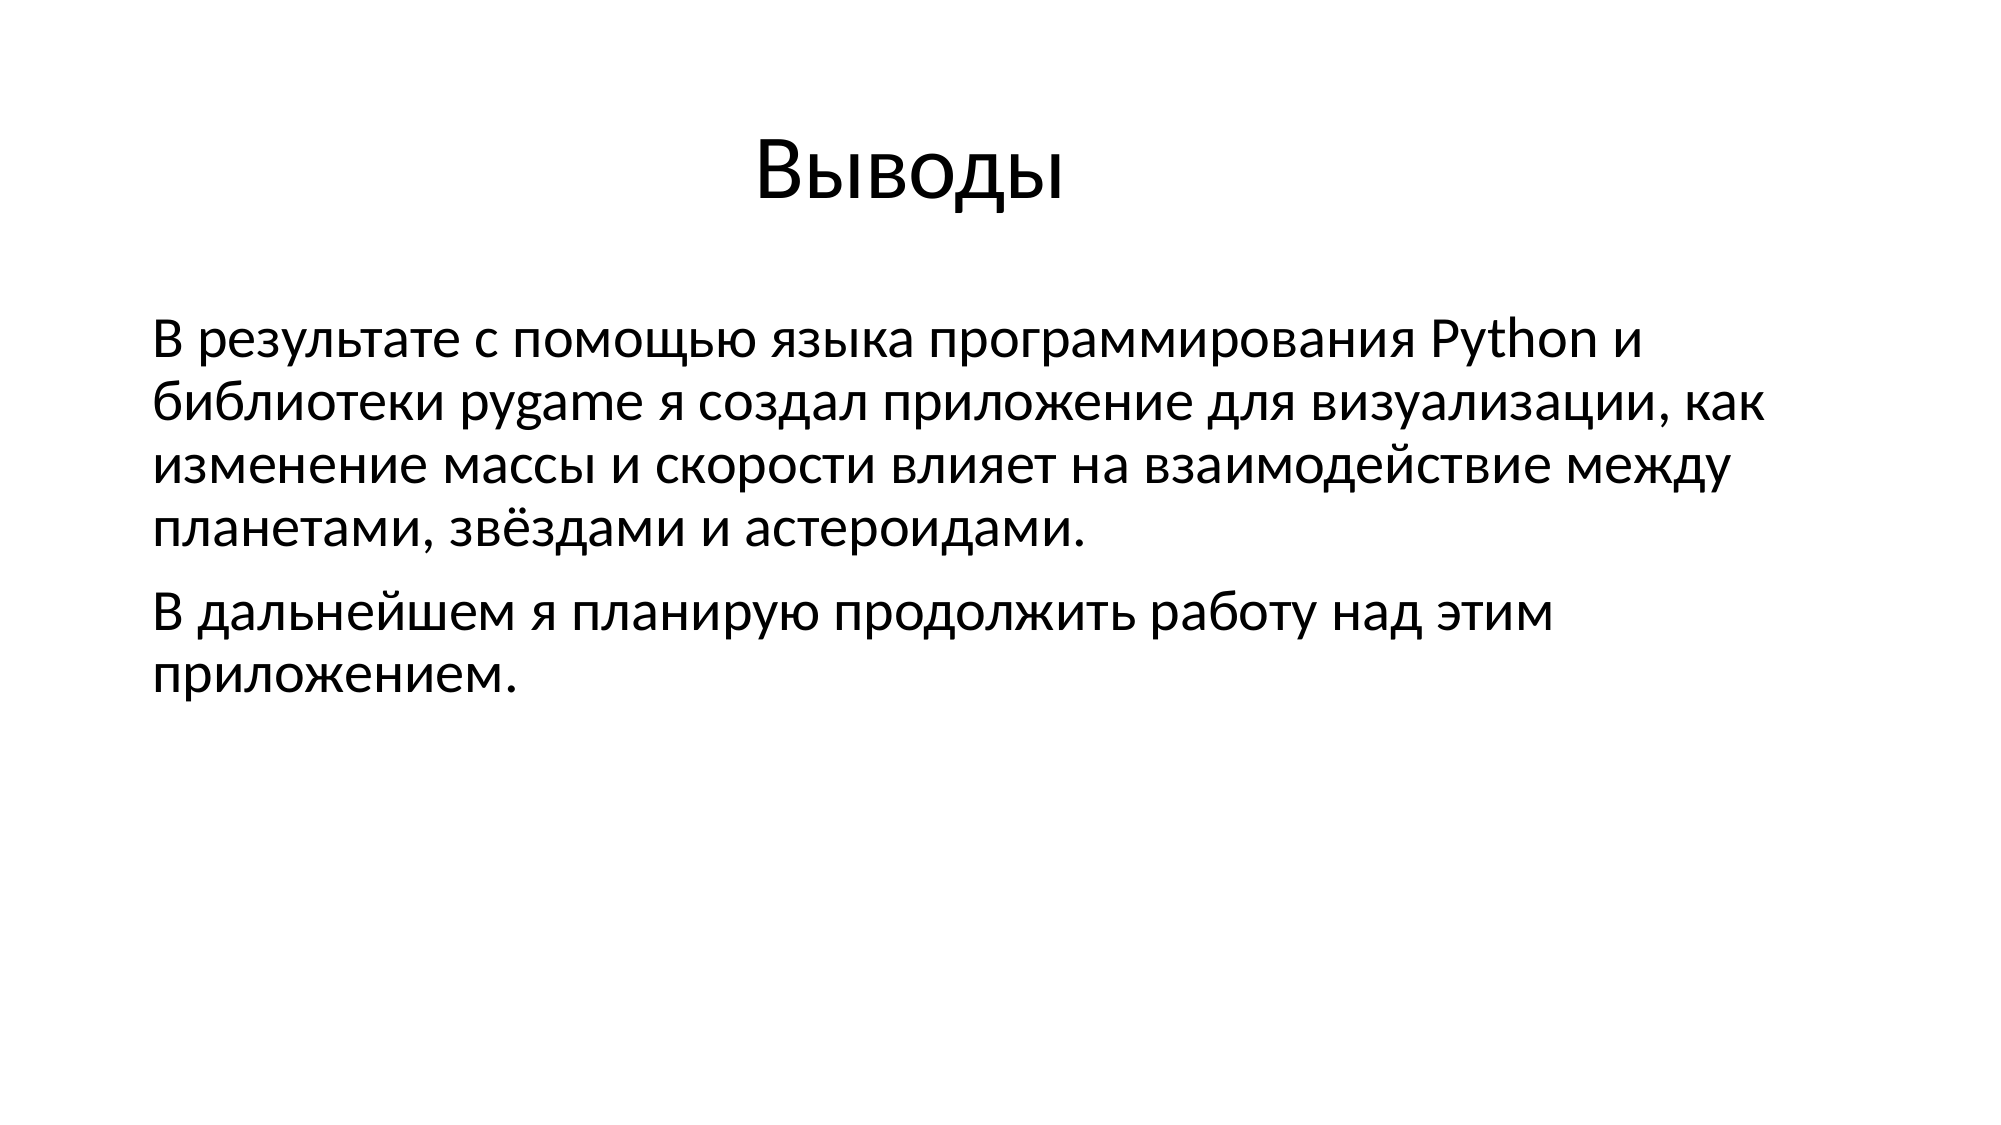

# Выводы
В результате с помощью языка программирования Python и библиотеки pygame я создал приложение для визуализации, как изменение массы и скорости влияет на взаимодействие между планетами, звёздами и астероидами.
В дальнейшем я планирую продолжить работу над этим приложением.